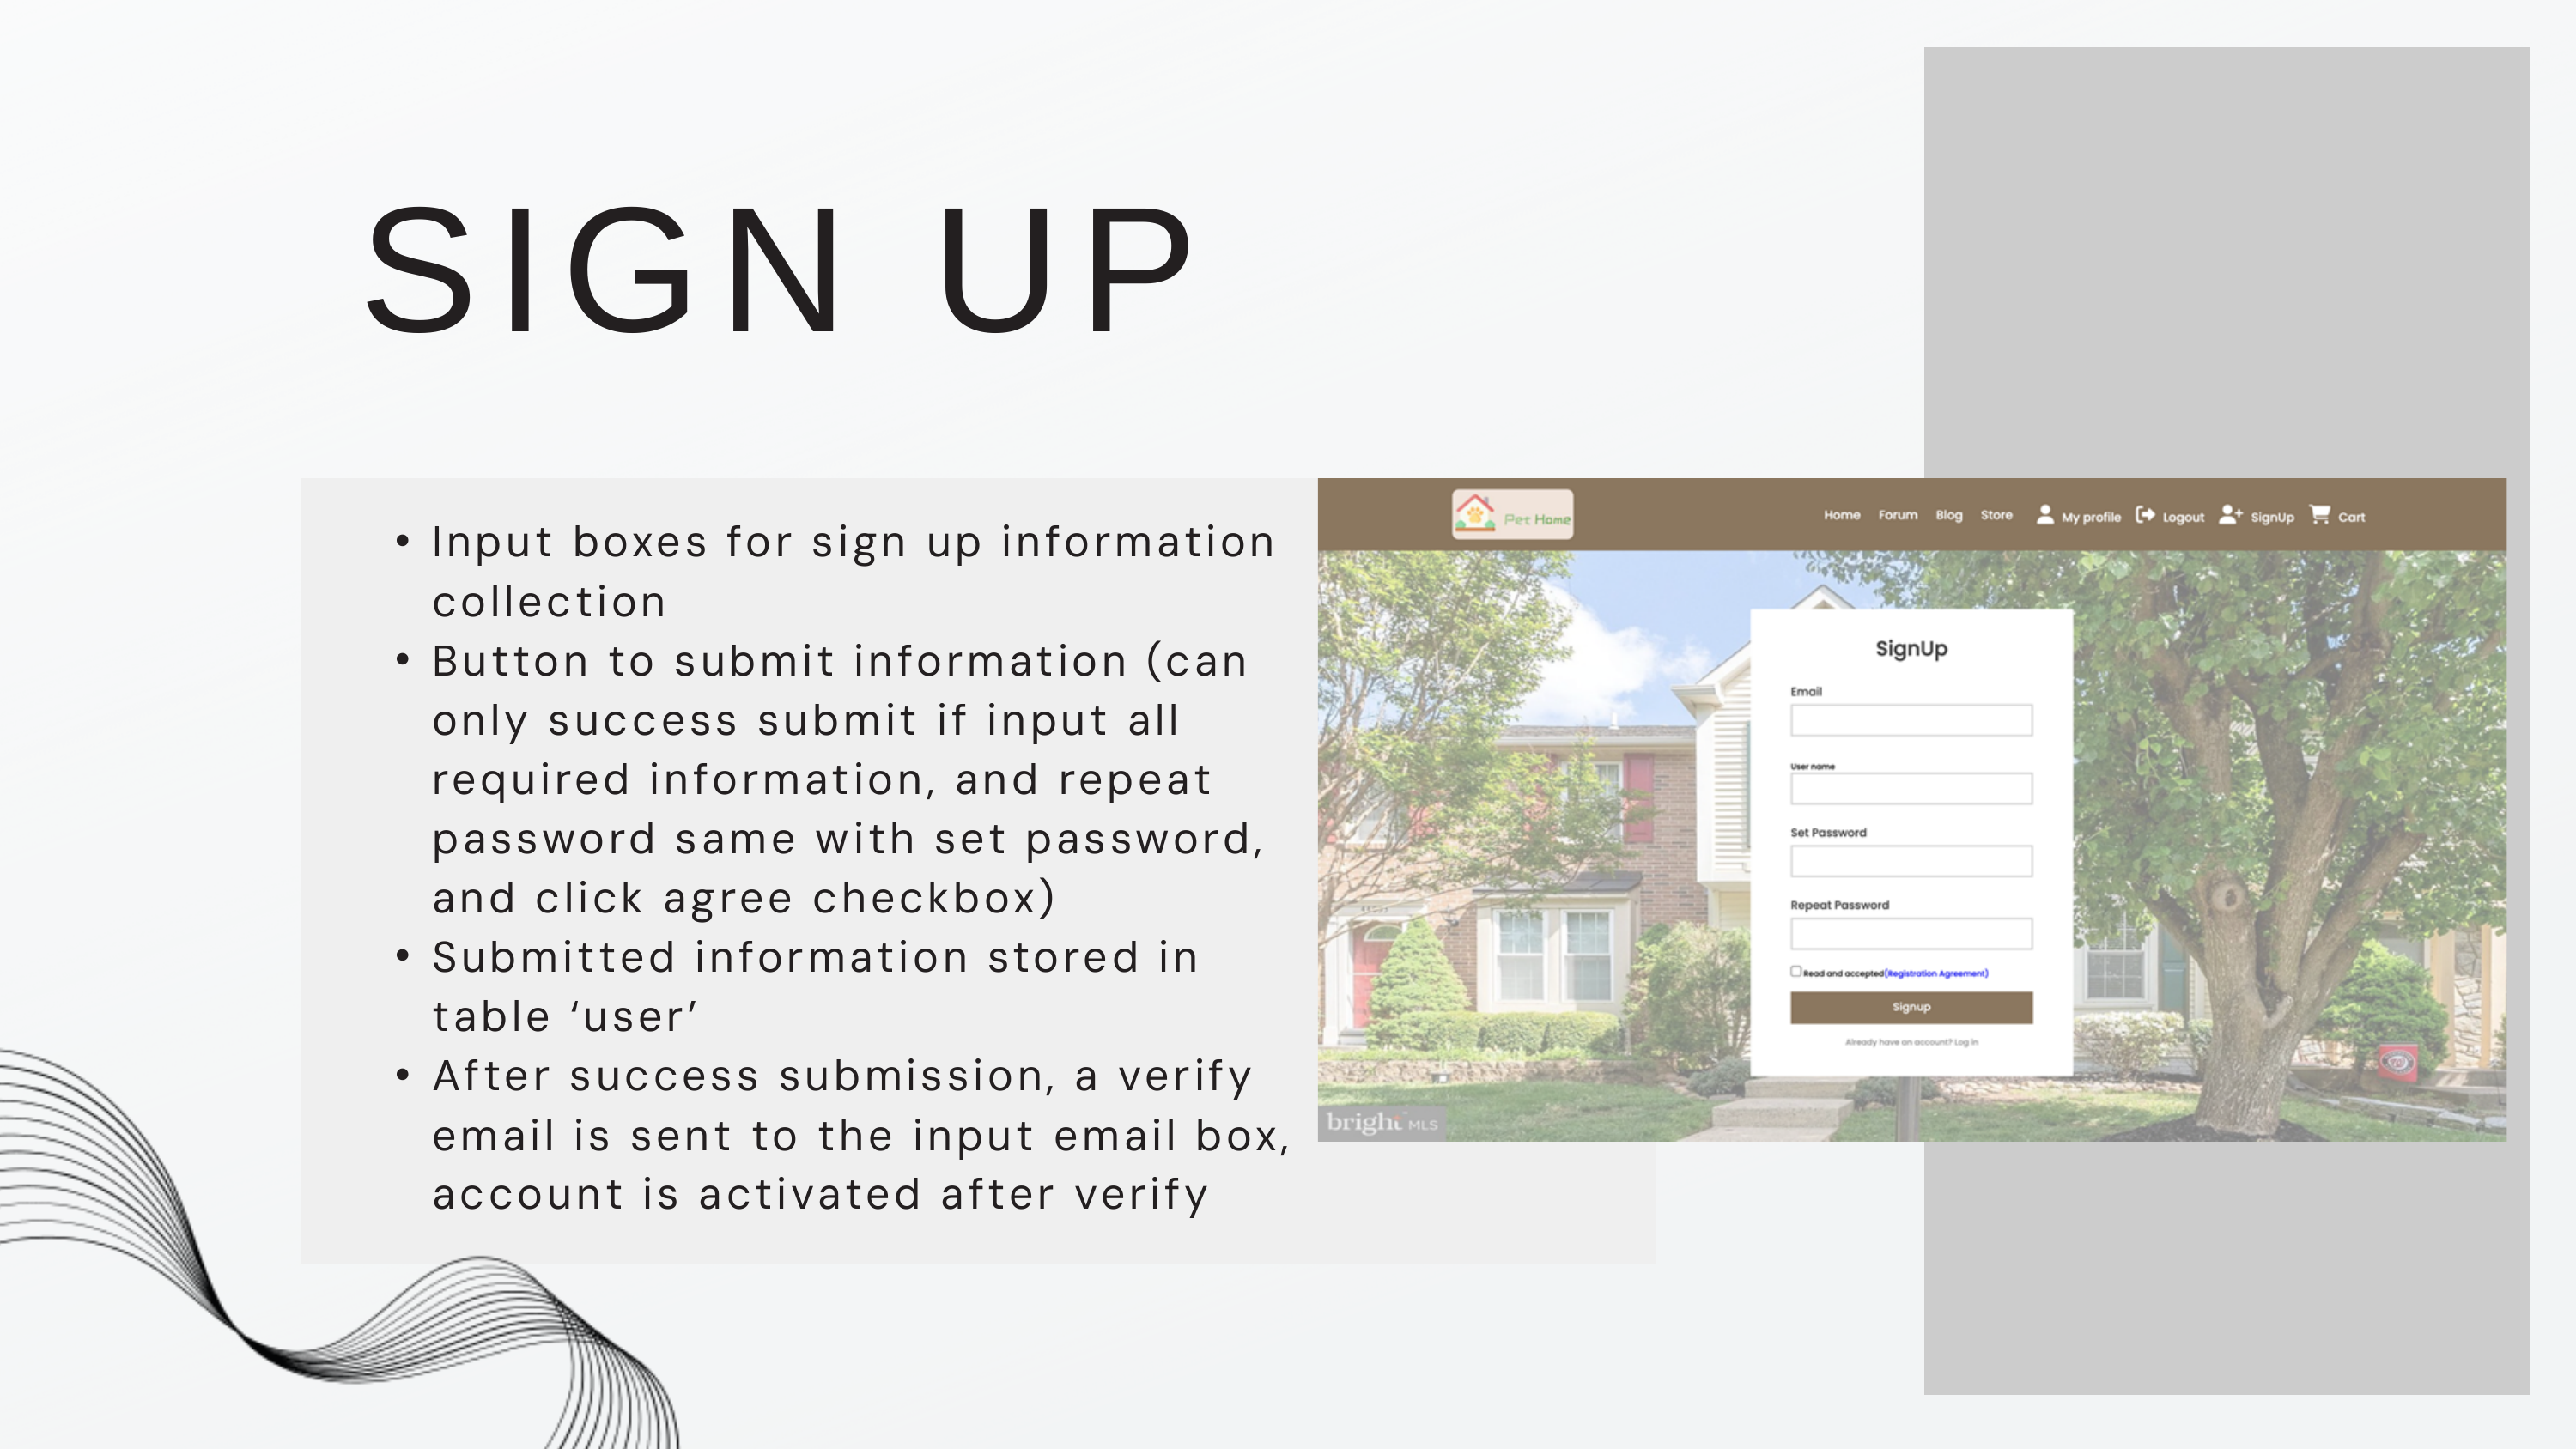

SIGN UP

Input boxes for sign up information collection
Button to submit information (can only success submit if input all required information, and repeat password same with set password, and click agree checkbox)
Submitted information stored in table ‘user’
After success submission, a verify email is sent to the input email box, account is activated after verify